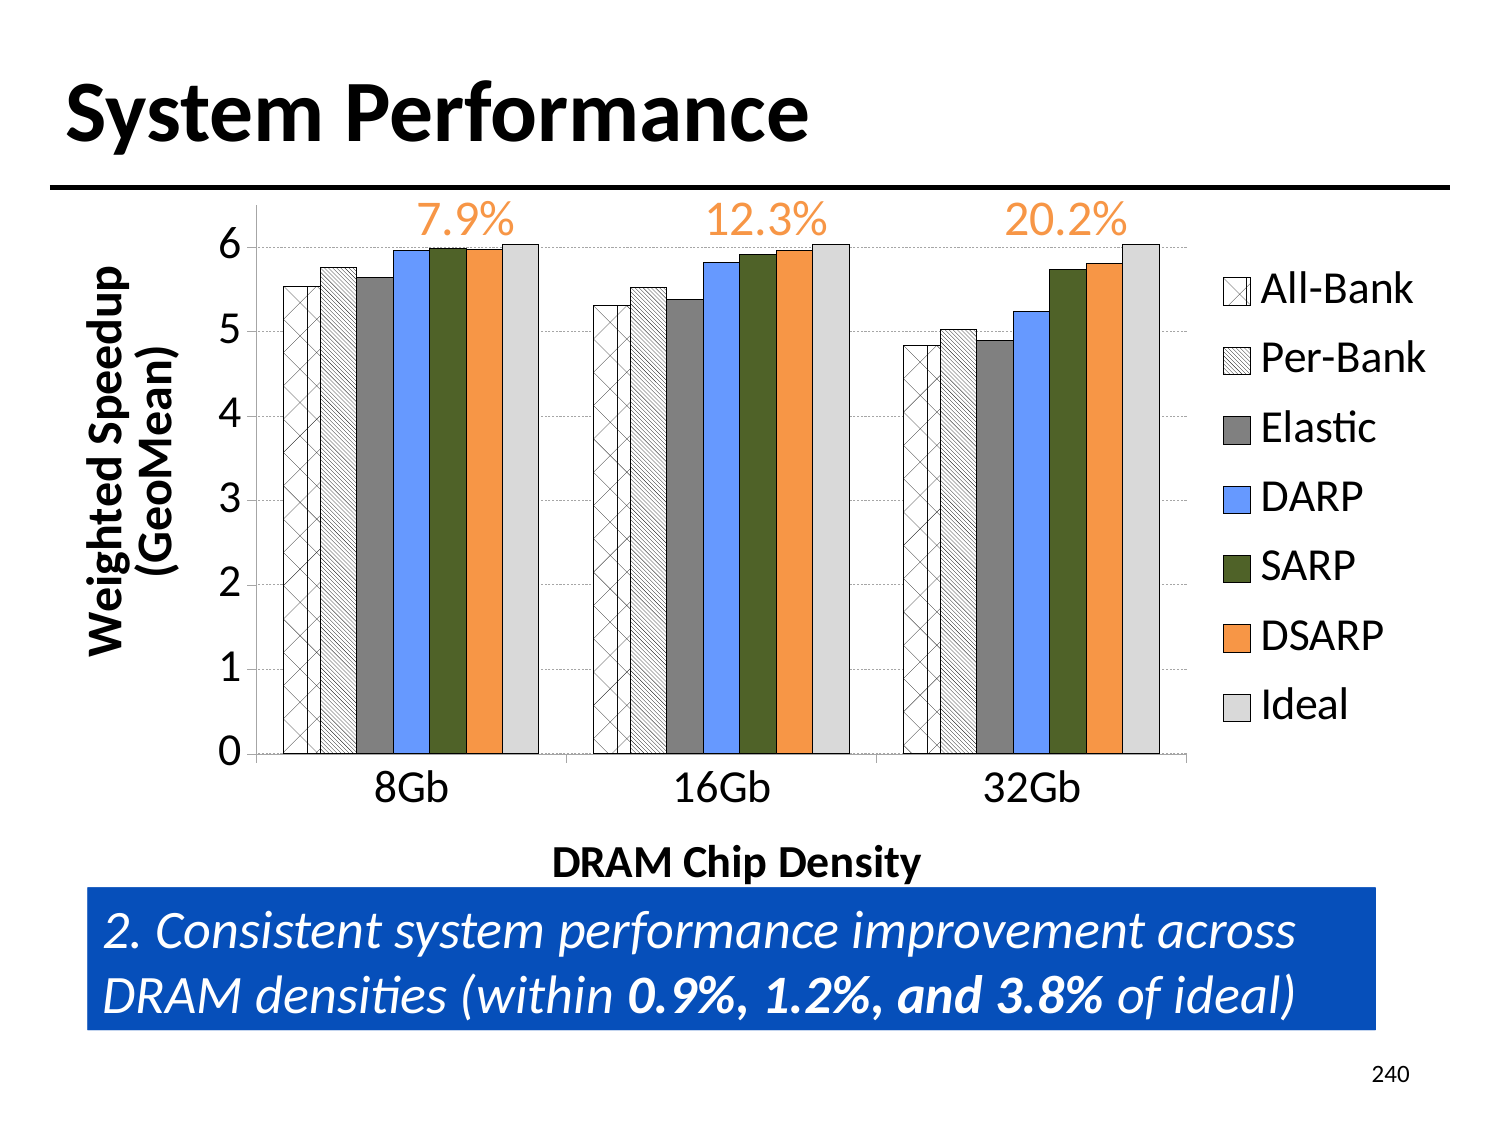

# System Performance

### Chart

| Category |  |  | Elastic | DARP |  |  |  |
|---|---|---|---|---|---|---|---|
|  | 5.535874973633975 | 5.755113495089312 | 5.634341618497776 | 5.95370703409367 | 5.97768586340373 | 5.97229638740283 | 6.025241688849847 |
|  | 5.302418047791924 | 5.52556439580259 | 5.38029795802782 | 5.81619350258852 | 5.9151601519346 | 5.95427675277262 | 6.025241688849847 |
|  | 4.83113468138753 | 5.0271282827439 | 4.891055177941427 | 5.23167174691737 | 5.72950979325834 | 5.80585148393848 | 6.025241688849847 |
7.9%
12.3%
20.2%
1. Both DARP & SARP provide performance gains and combining them (DSARP) improves even more
2. Consistent system performance improvement across DRAM densities (within 0.9%, 1.2%, and 3.8% of ideal)
240